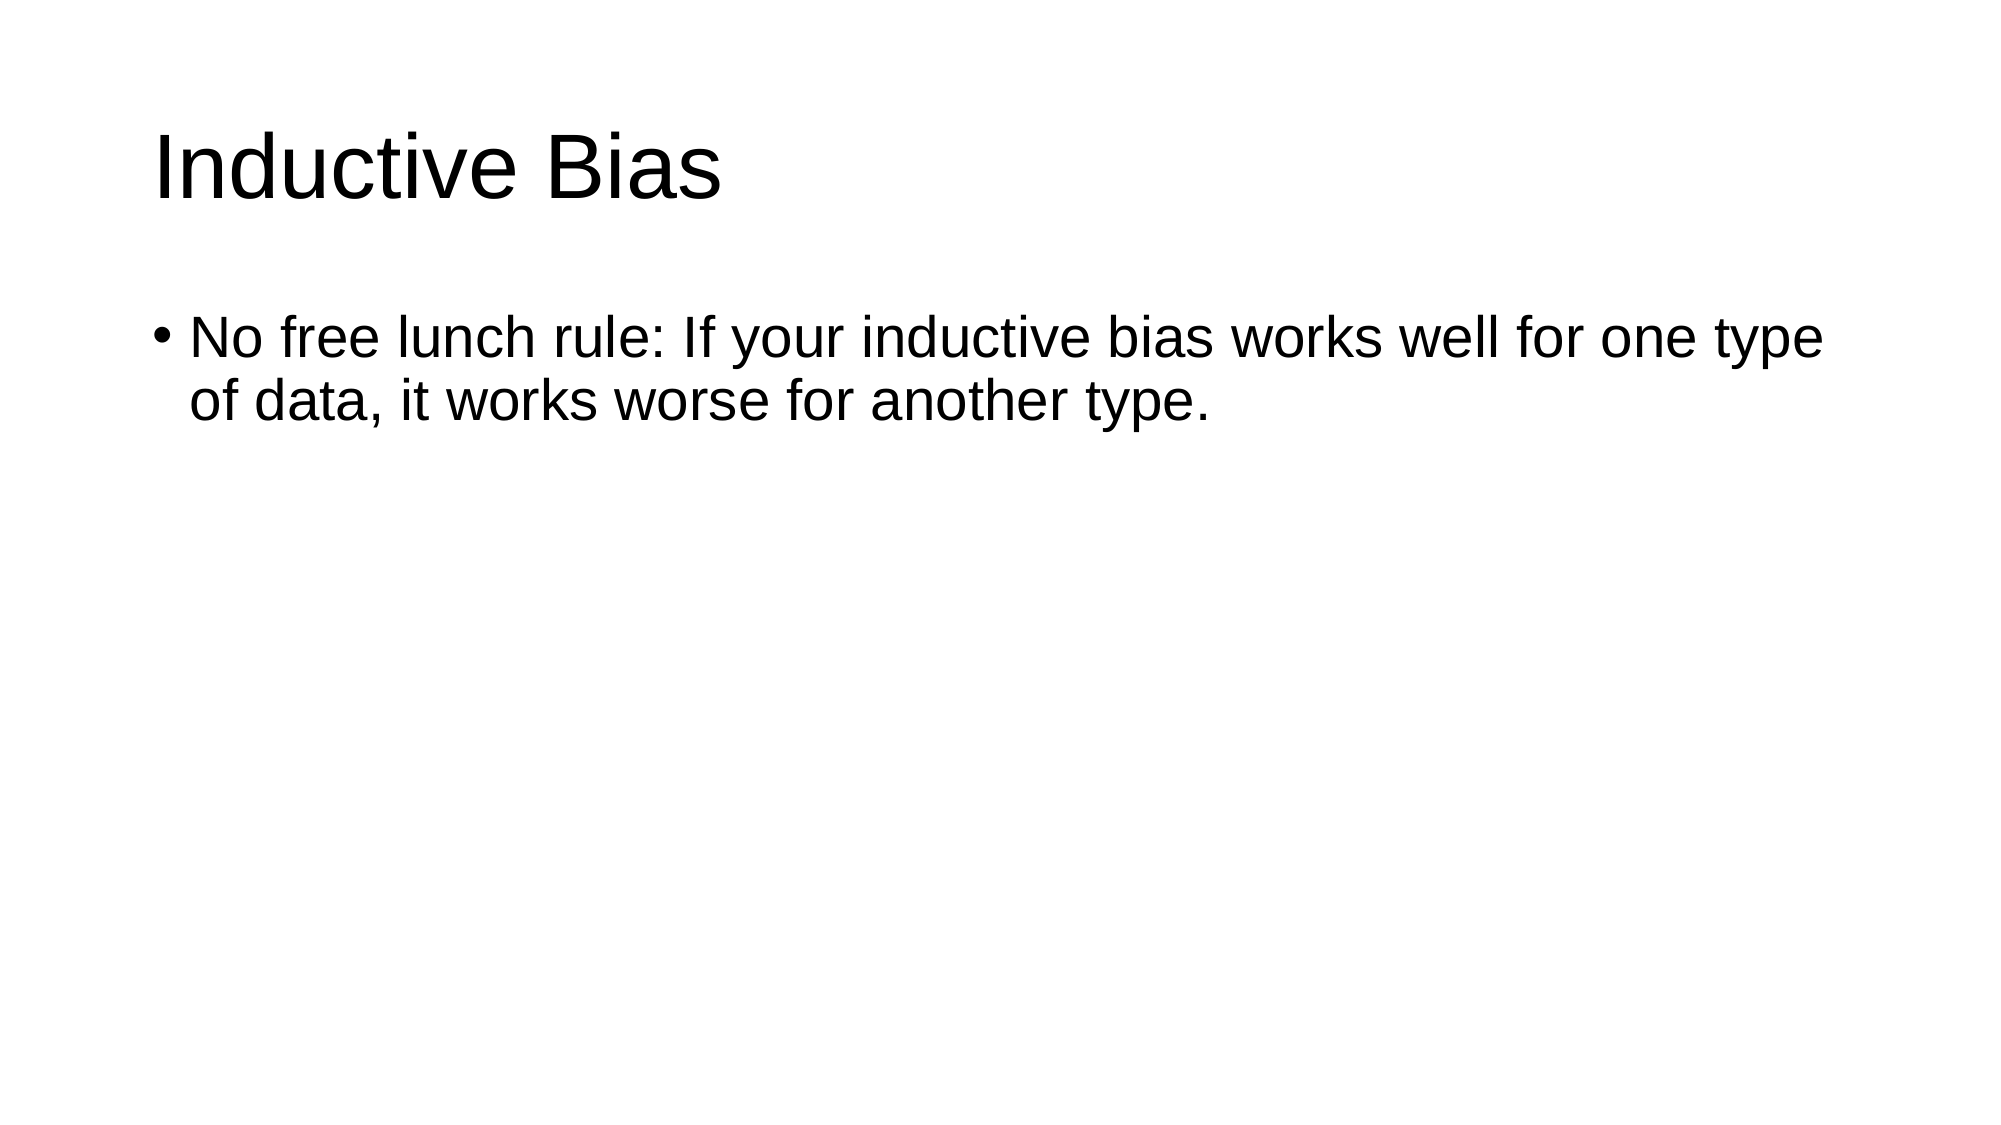

# Inductive Bias
No free lunch rule: If your inductive bias works well for one type of data, it works worse for another type.